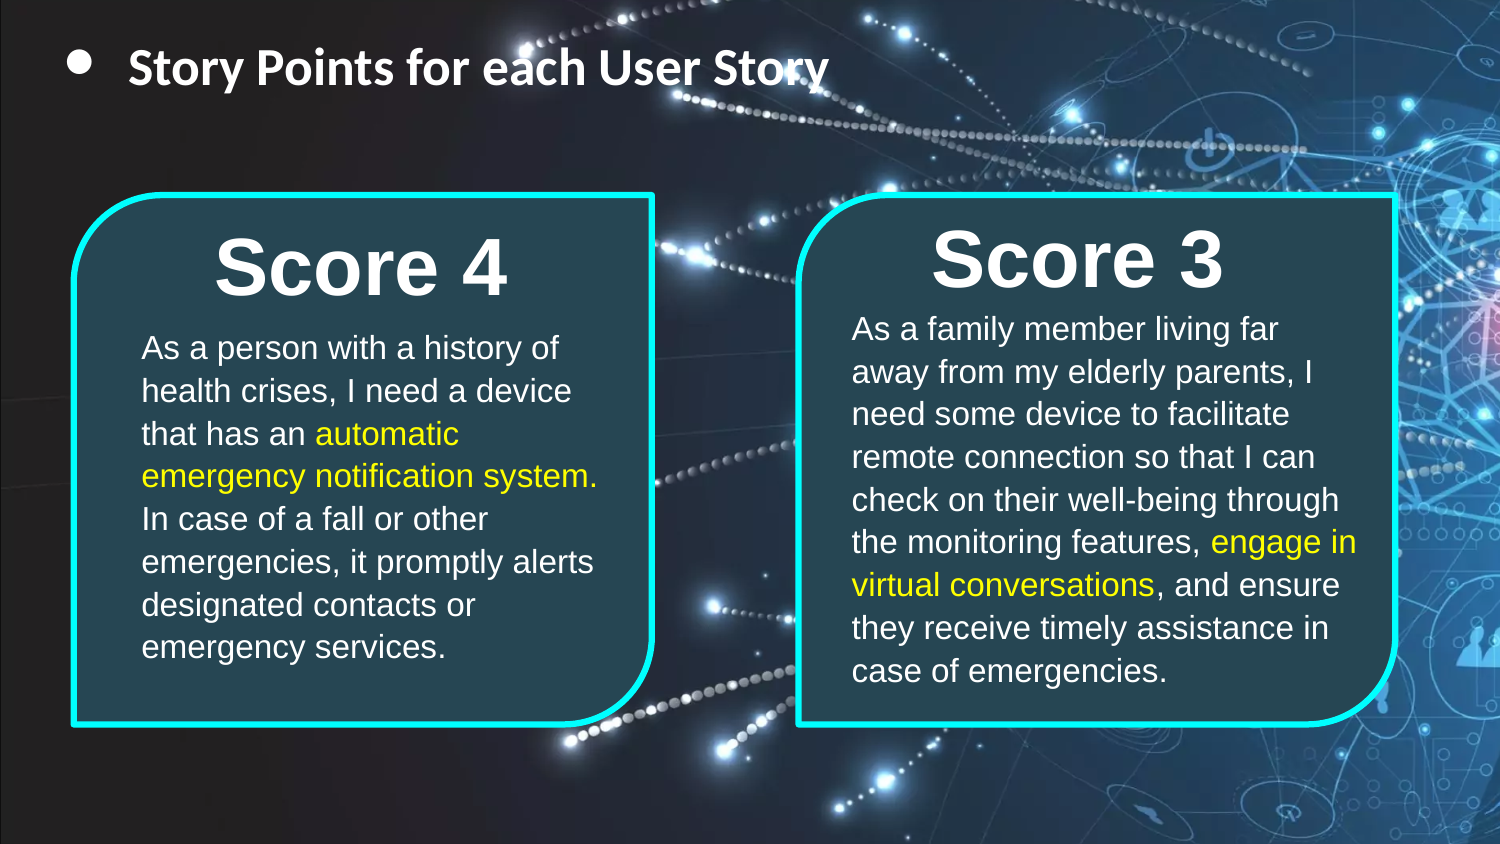

Story Points for each User Story
#
Score 3

Score 4
As a family member living far away from my elderly parents, I need some device to facilitate remote connection so that I can check on their well-being through the monitoring features, engage in virtual conversations, and ensure they receive timely assistance in case of emergencies.

As a person with a history of health crises, I need a device that has an automatic emergency notification system. In case of a fall or other emergencies, it promptly alerts designated contacts or emergency services.